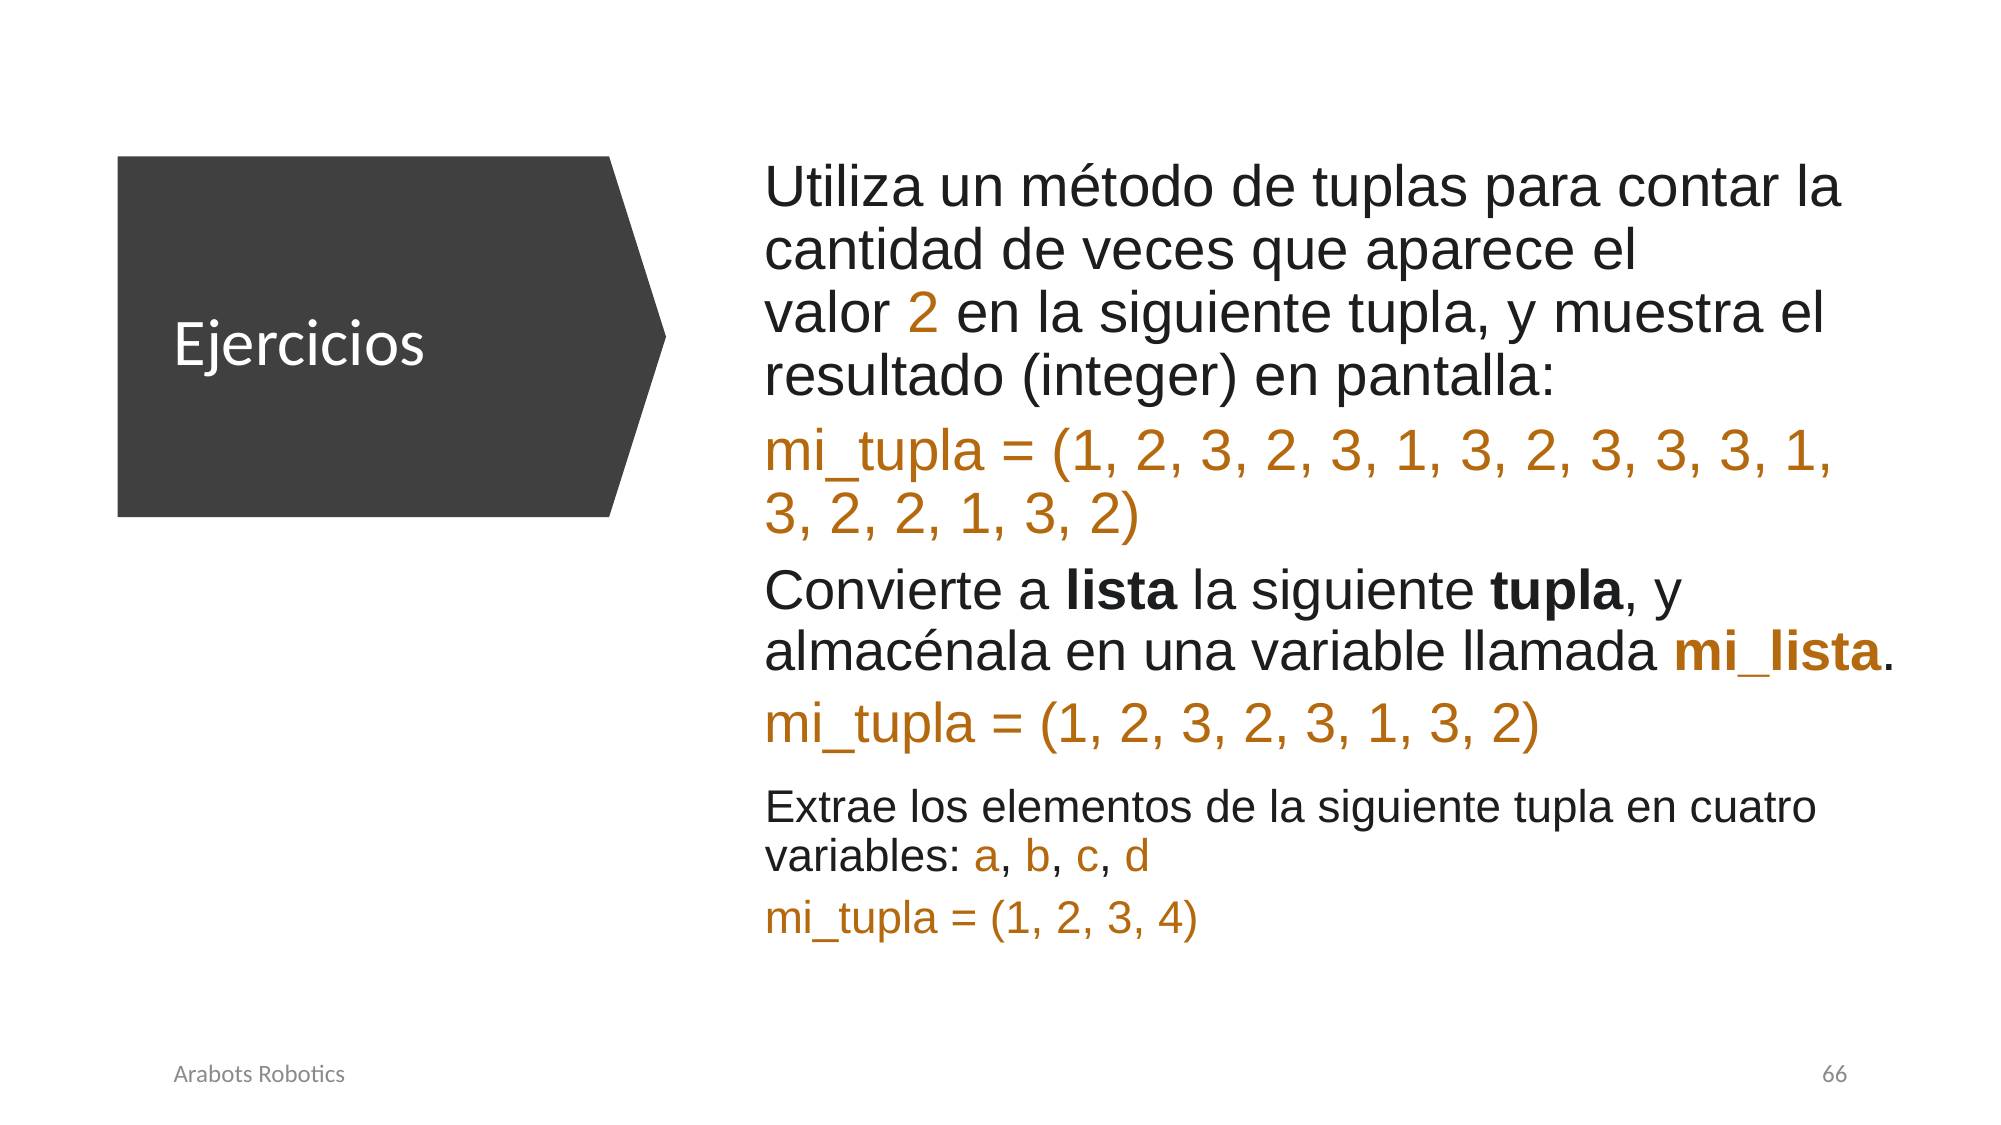

Utiliza un método de tuplas para contar la cantidad de veces que aparece el valor 2 en la siguiente tupla, y muestra el resultado (integer) en pantalla:
mi_tupla = (1, 2, 3, 2, 3, 1, 3, 2, 3, 3, 3, 1, 3, 2, 2, 1, 3, 2)
# Ejercicios
Convierte a lista la siguiente tupla, y almacénala en una variable llamada mi_lista.
mi_tupla = (1, 2, 3, 2, 3, 1, 3, 2)
Extrae los elementos de la siguiente tupla en cuatro variables: a, b, c, d
mi_tupla = (1, 2, 3, 4)
Arabots Robotics
66